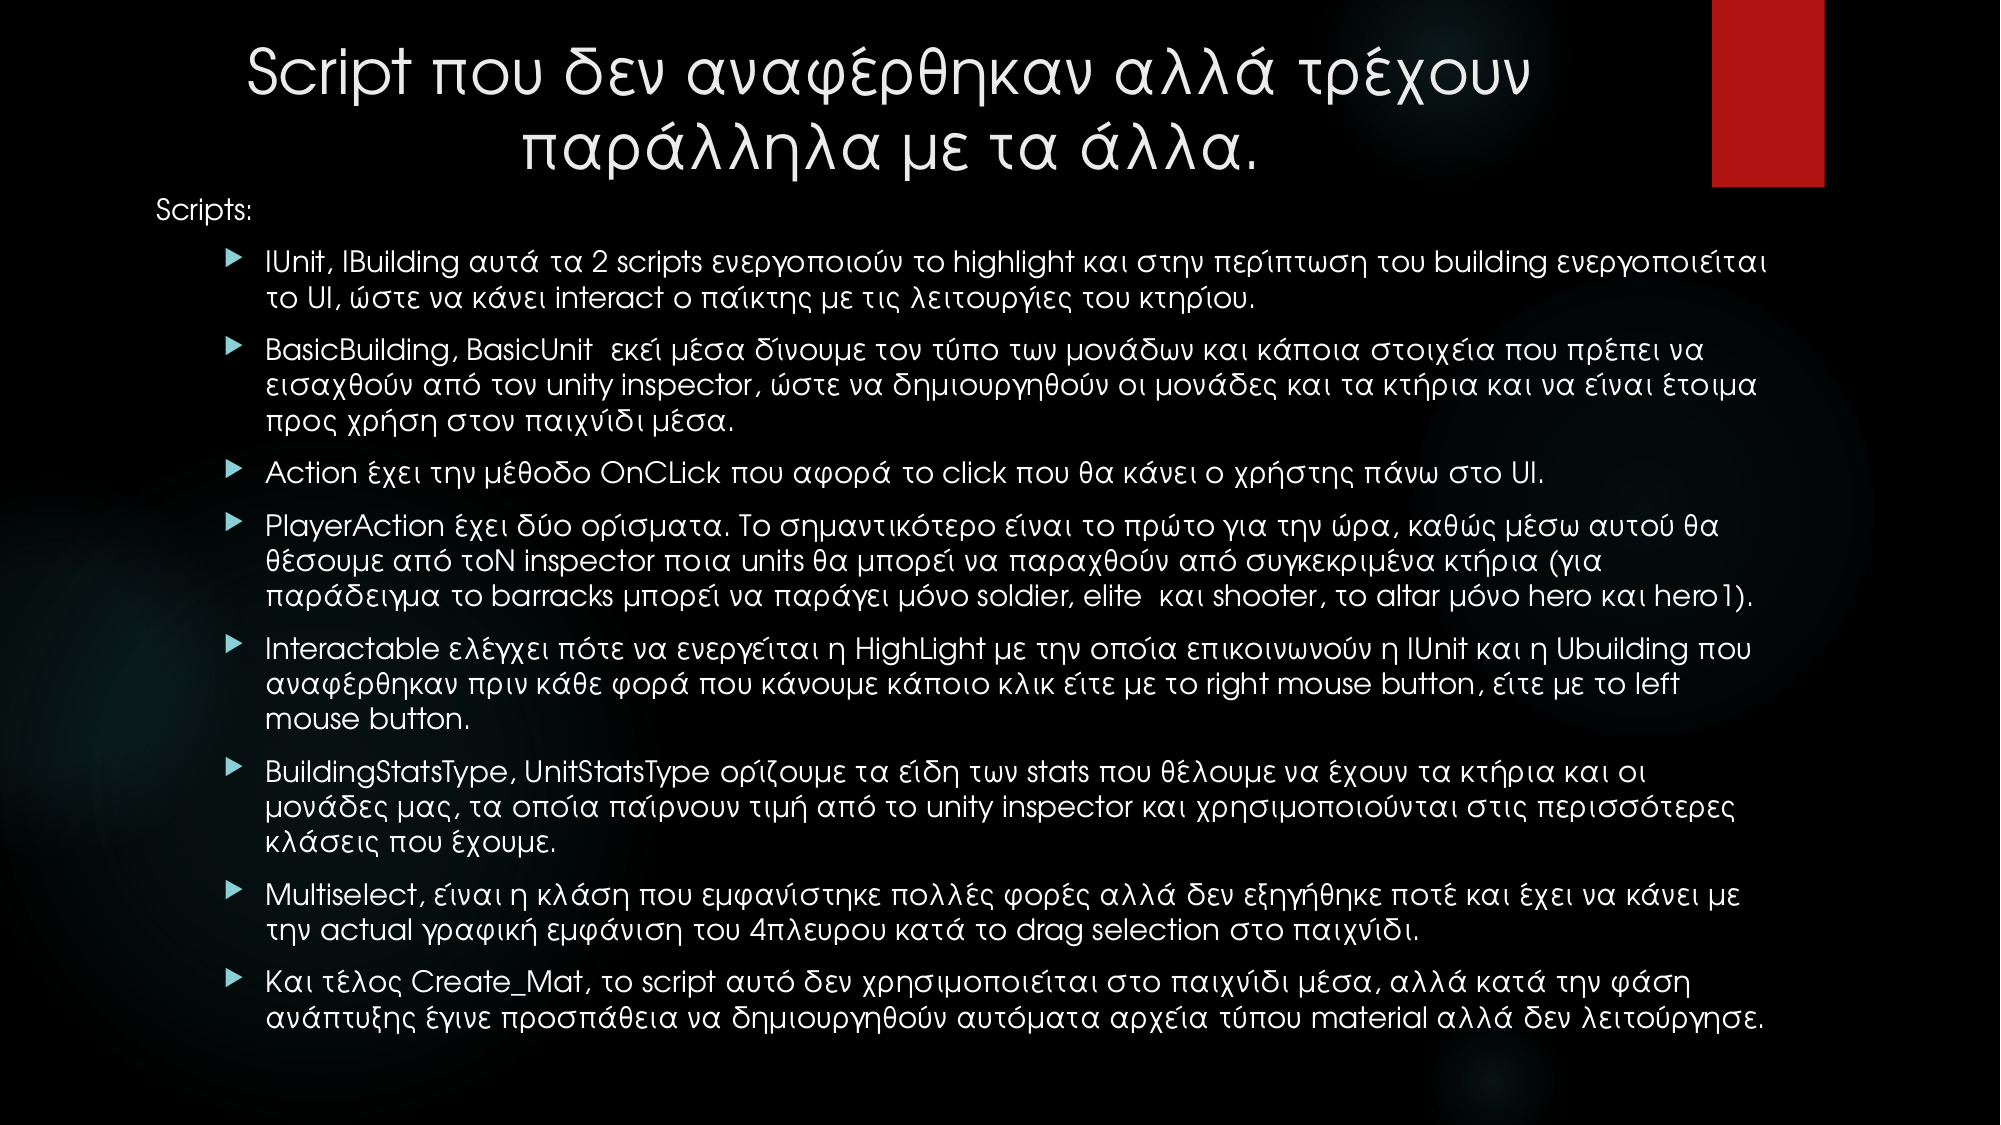

# Script που δεν αναφέρθηκαν αλλά τρέχουν παράλληλα με τα άλλα.
Scripts:
IUnit, IBuilding αυτά τα 2 scripts ενεργοποιούν το highlight και στην περίπτωση του building ενεργοποιείται το UI, ώστε να κάνει interact ο παίκτης με τις λειτουργίες του κτηρίου.
BasicBuilding, BasicUnit  εκεί μέσα δίνουμε τον τύπο των μονάδων και κάποια στοιχεία που πρέπει να εισαχθούν από τον unity inspector, ώστε να δημιουργηθούν οι μονάδες και τα κτήρια και να είναι έτοιμα προς χρήση στον παιχνίδι μέσα.
Action έχει την μέθοδο OnCLick που αφορά το click που θα κάνει ο χρήστης πάνω στο UI.
PlayerAction έχει δύο ορίσματα. Το σημαντικότερο είναι το πρώτο για την ώρα, καθώς μέσω αυτού θα θέσουμε από τοΝ inspector ποια units θα μπορεί να παραχθούν από συγκεκριμένα κτήρια (για παράδειγμα το barracks μπορεί να παράγει μόνο soldier, elite  και shooter, το altar μόνο hero και hero1).
Interactable ελέγχει πότε να ενεργείται η HighLight με την οποία επικοινωνούν η IUnit και η Ubuilding που αναφέρθηκαν πριν κάθε φορά που κάνουμε κάποιο κλικ είτε με το right mouse button, είτε με το left mouse button.
BuildingStatsType, UnitStatsType ορίζουμε τα είδη των stats που θέλουμε να έχουν τα κτήρια και οι μονάδες μας, τα οποία παίρνουν τιμή από το unity inspector και χρησιμοποιούνται στις περισσότερες κλάσεις που έχουμε.
Multiselect, είναι η κλάση που εμφανίστηκε πολλές φορές αλλά δεν εξηγήθηκε ποτέ και έχει να κάνει με την actual γραφική εμφάνιση του 4πλευρου κατά το drag selection στο παιχνίδι.
Και τέλος Create_Mat, τo script αυτό δεν χρησιμοποιείται στο παιχνίδι μέσα, αλλά κατά την φάση ανάπτυξης έγινε προσπάθεια να δημιουργηθούν αυτόματα αρχεία τύπου material αλλά δεν λειτούργησε.